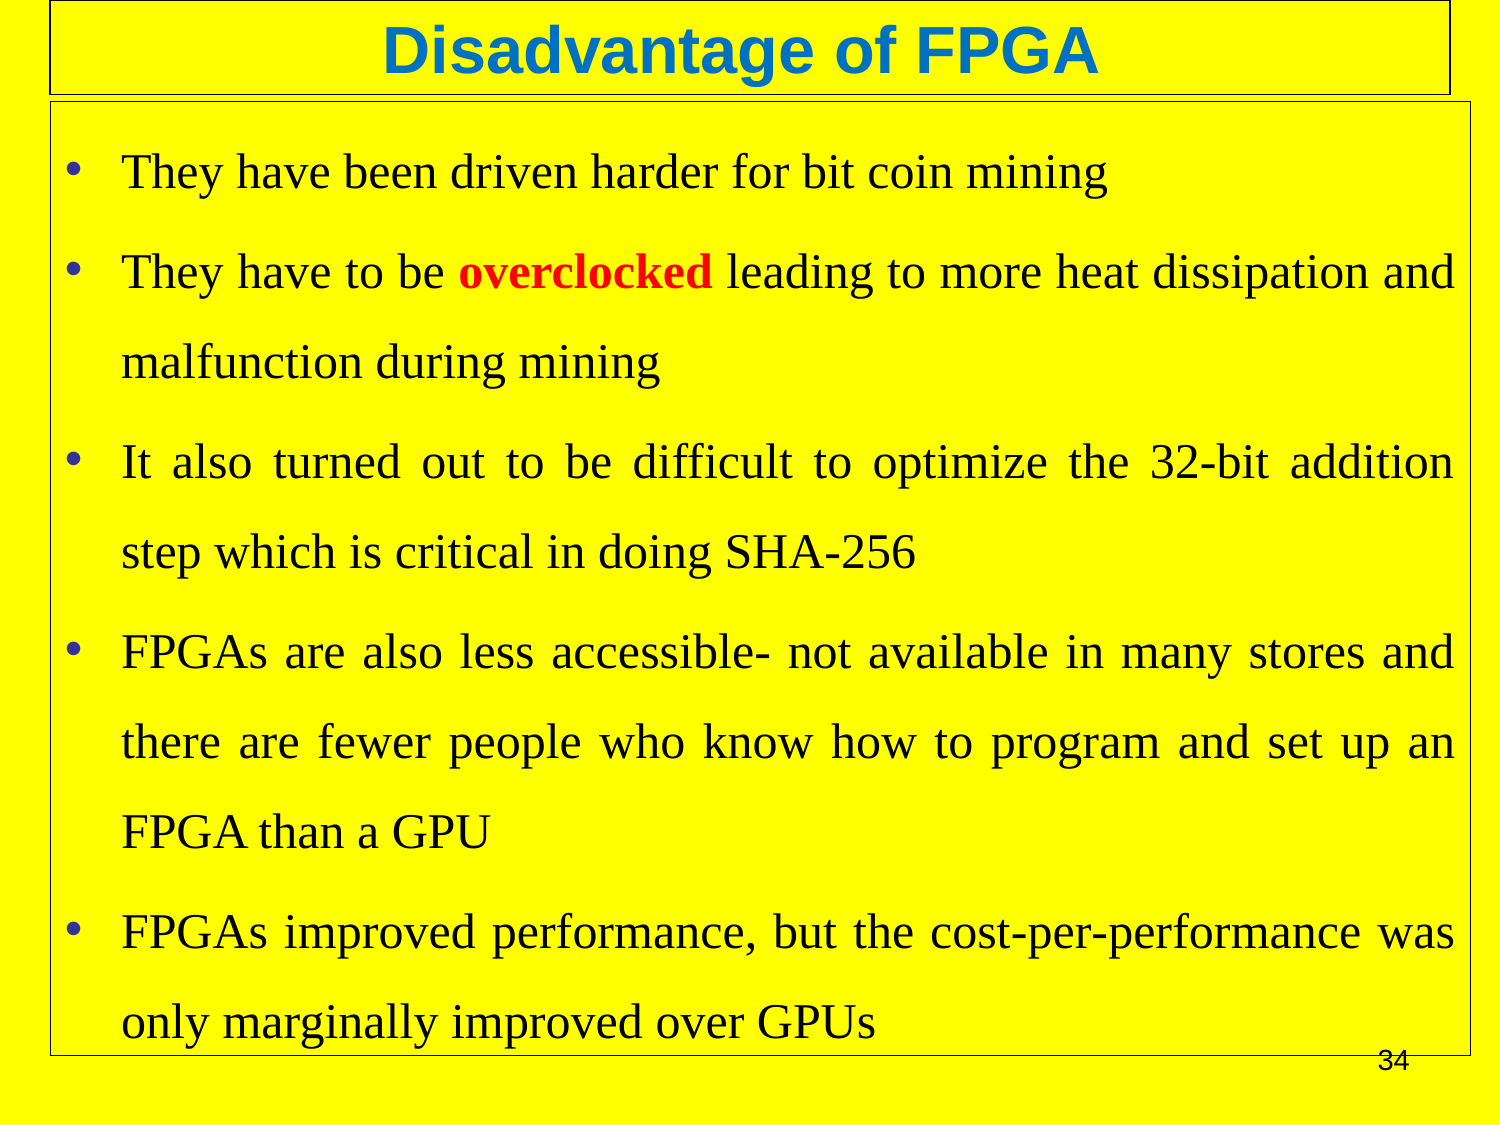

Disadvantage of FPGA
They have been driven harder for bit coin mining
They have to be overclocked leading to more heat dissipation and malfunction during mining
It also turned out to be difficult to optimize the 32‐bit addition step which is critical in doing SHA‐256
FPGAs are also less accessible‐ not available in many stores and there are fewer people who know how to program and set up an FPGA than a GPU
FPGAs improved performance, but the cost‐per‐performance was only marginally improved over GPUs
34